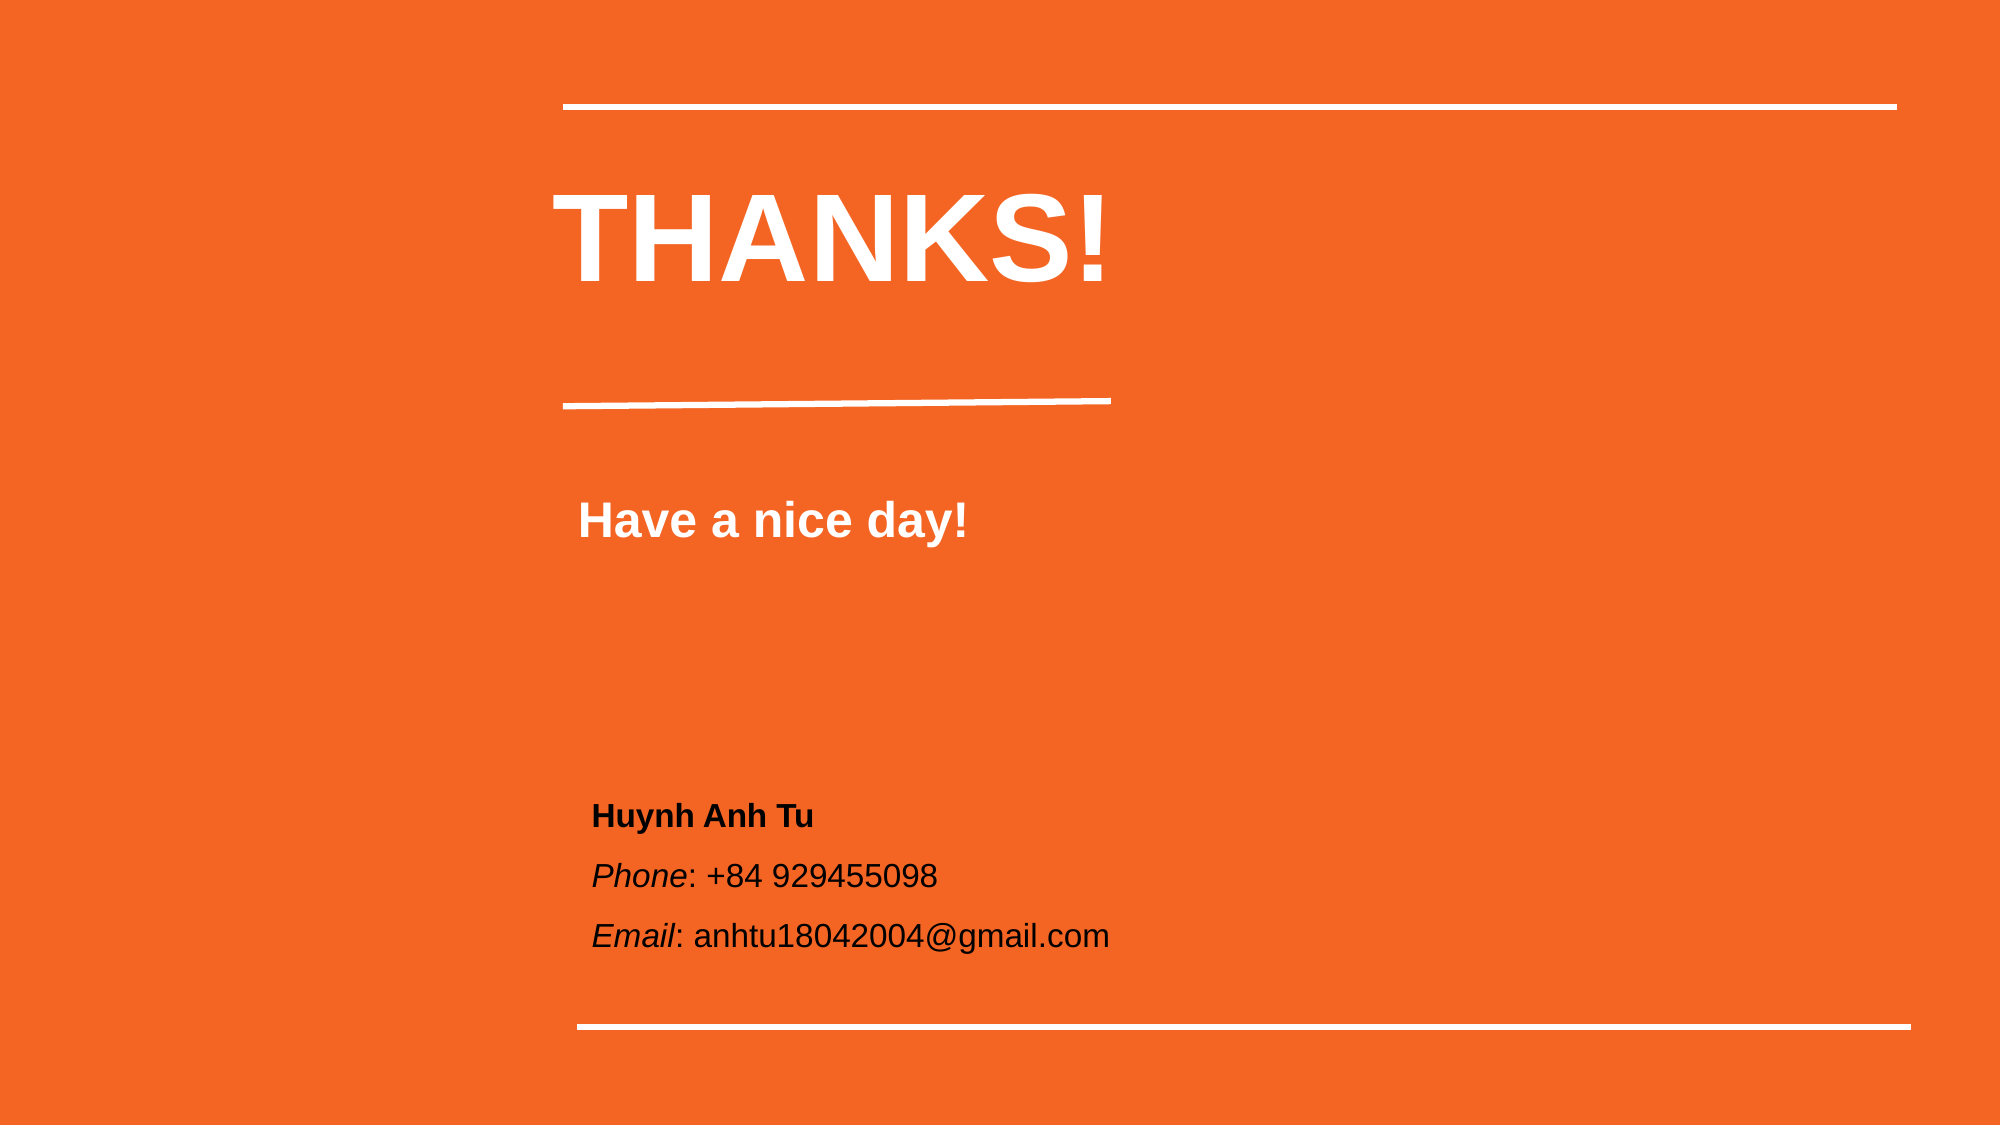

THANKS!
Have a nice day!
Huynh Anh Tu
Phone: +84 929455098
Email: anhtu18042004@gmail.com